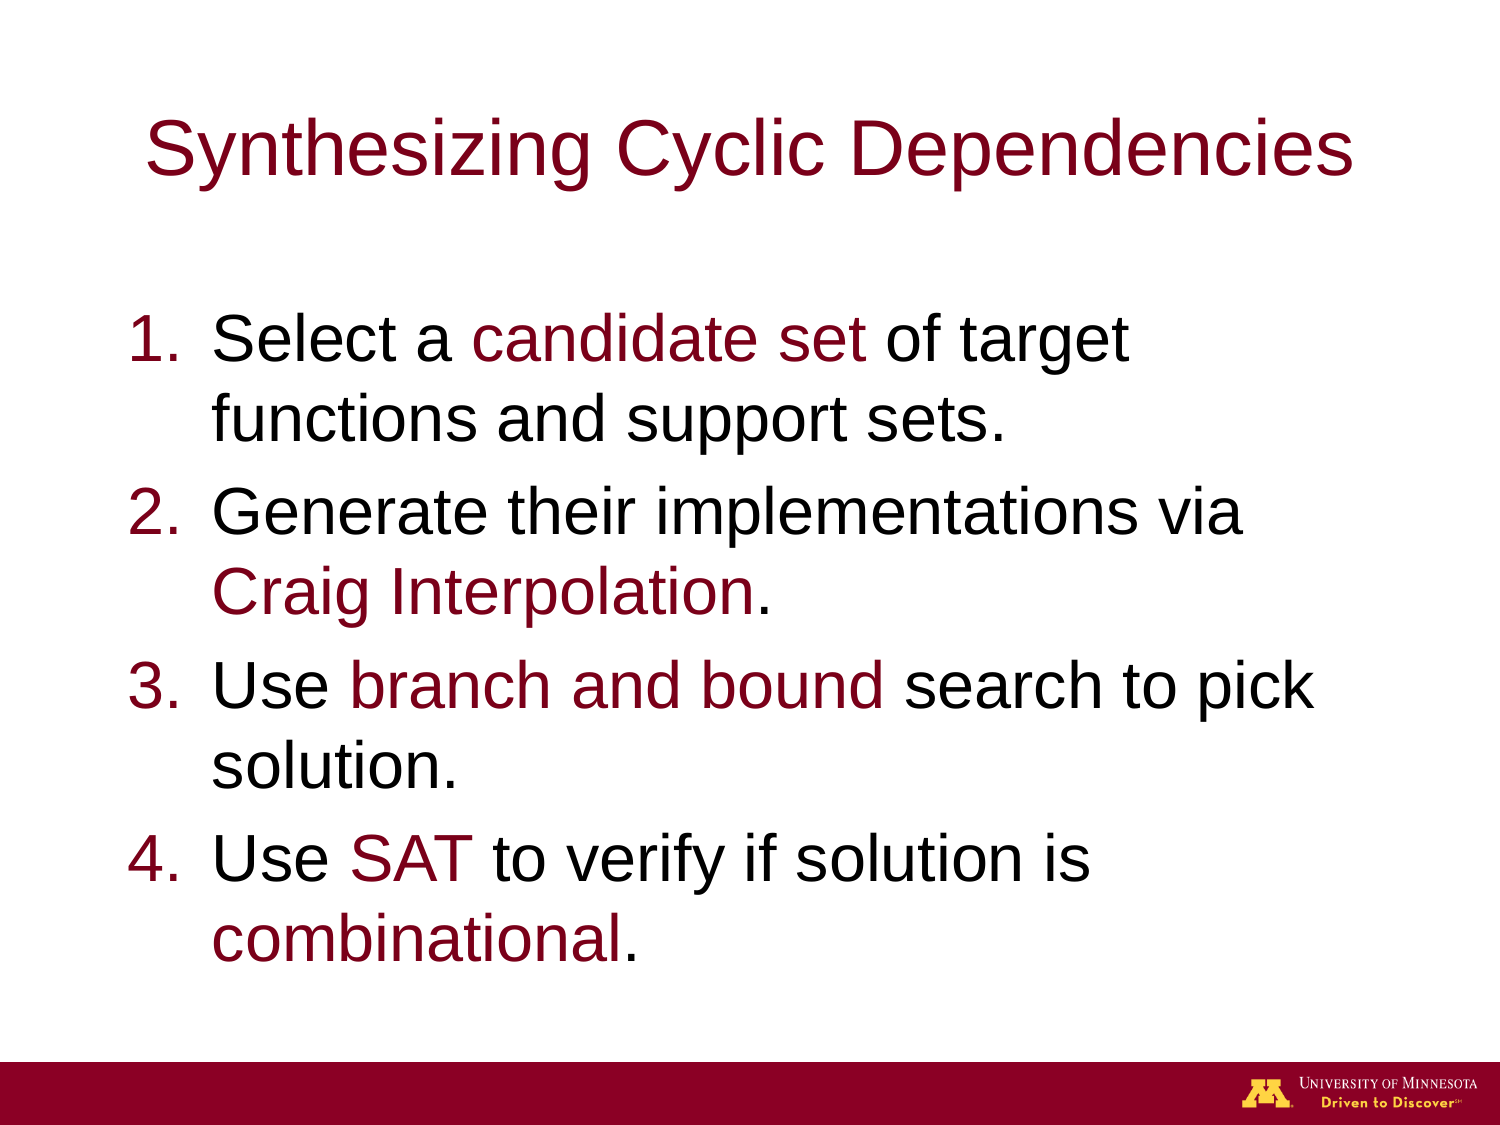

# Synthesizing Cyclic Dependencies
Select a candidate set of target functions and support sets.
Generate their implementations via Craig Interpolation.
Use branch and bound search to pick solution.
Use SAT to verify if solution is combinational.